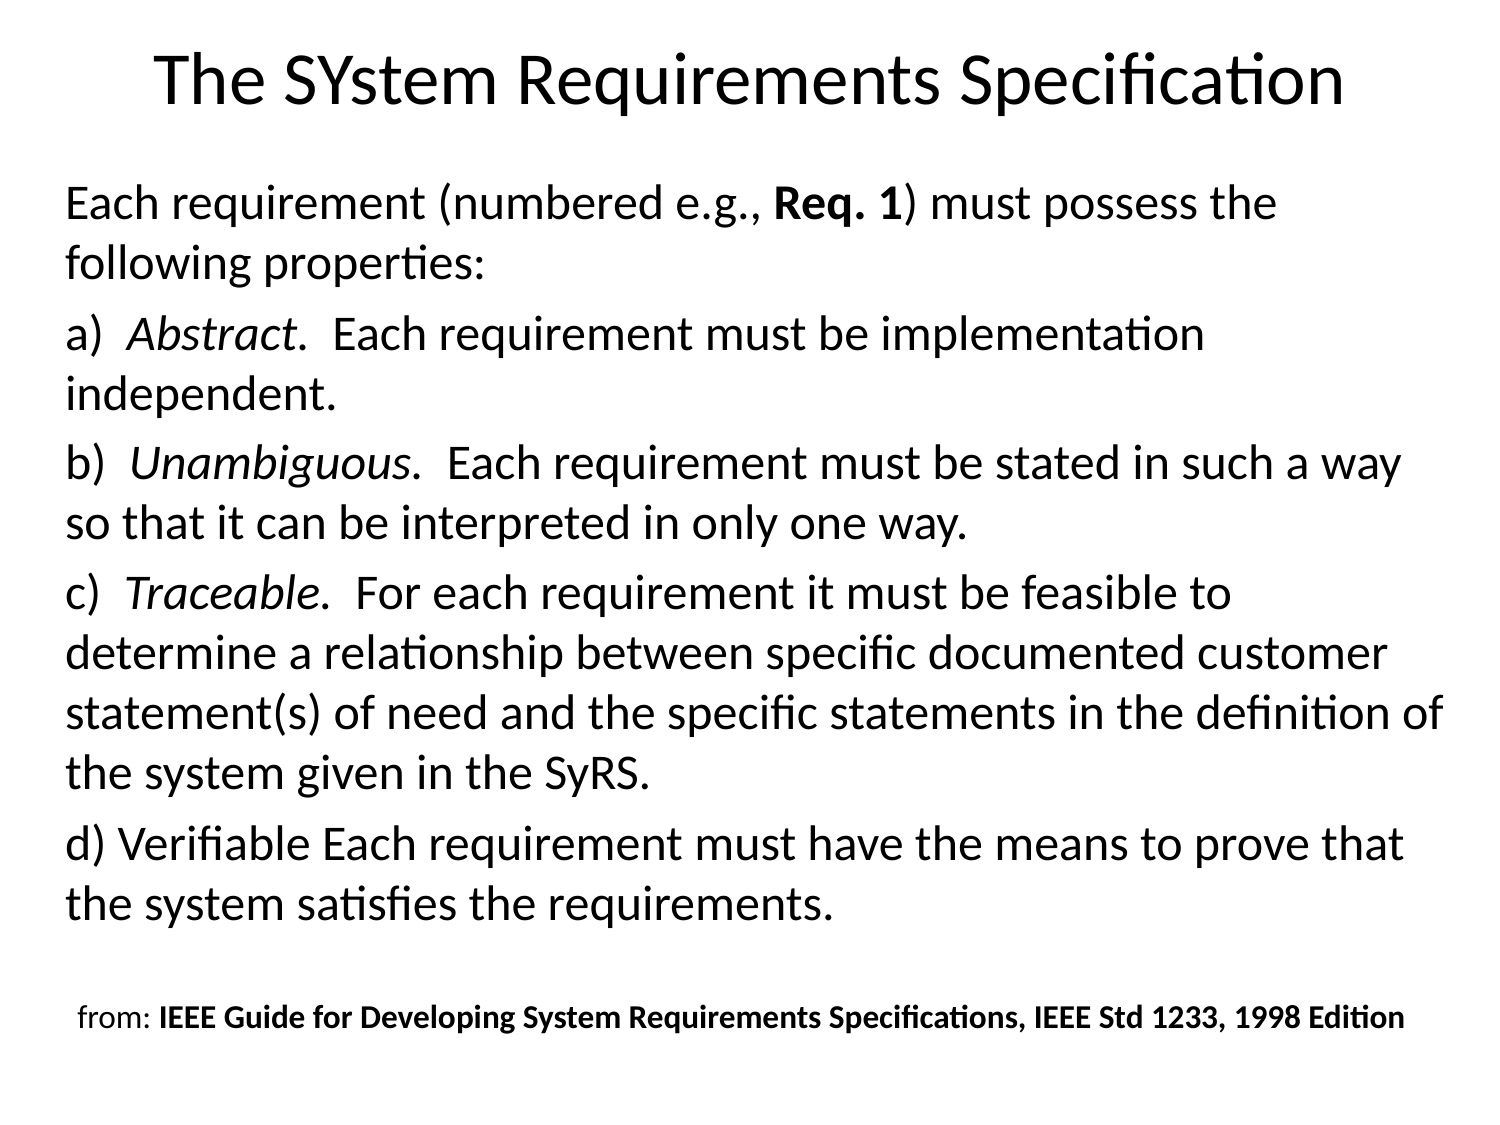

# The SYstem Requirements Specification
Each requirement (numbered e.g., Req. 1) must possess the following properties:
a)  Abstract.  Each requirement must be implementation independent.
b)  Unambiguous.  Each requirement must be stated in such a way so that it can be interpreted in only one way.
c)  Traceable.  For each requirement it must be feasible to determine a relationship between specific documented customer statement(s) of need and the specific statements in the definition of the system given in the SyRS.
d) Verifiable Each requirement must have the means to prove that the system satisfies the requirements.
from: IEEE Guide for Developing System Requirements Specifications, IEEE Std 1233, 1998 Edition